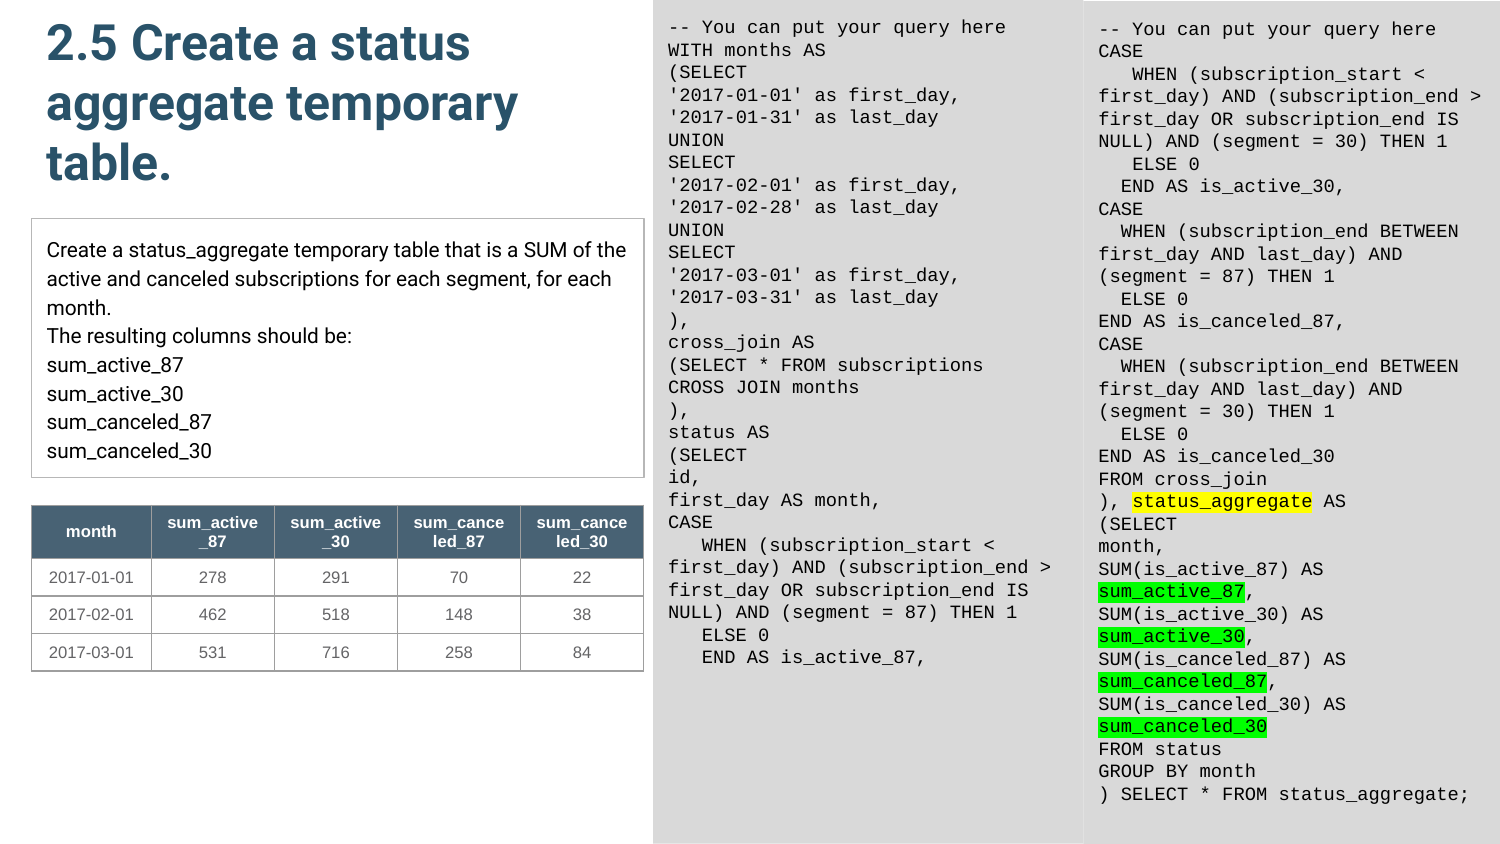

-- You can put your query here
WITH months AS
(SELECT
'2017-01-01' as first_day,
'2017-01-31' as last_day
UNION
SELECT
'2017-02-01' as first_day,
'2017-02-28' as last_day
UNION
SELECT
'2017-03-01' as first_day,
'2017-03-31' as last_day
),
cross_join AS
(SELECT * FROM subscriptions
CROSS JOIN months
),
status AS
(SELECT
id,
first_day AS month,
CASE
   WHEN (subscription_start < first_day) AND (subscription_end > first_day OR subscription_end IS NULL) AND (segment = 87) THEN 1
   ELSE 0
   END AS is_active_87,

-- You can put your query here
CASE
   WHEN (subscription_start < first_day) AND (subscription_end > first_day OR subscription_end IS NULL) AND (segment = 30) THEN 1
   ELSE 0
  END AS is_active_30,
CASE
  WHEN (subscription_end BETWEEN first_day AND last_day) AND (segment = 87) THEN 1
  ELSE 0
END AS is_canceled_87,
CASE
  WHEN (subscription_end BETWEEN first_day AND last_day) AND (segment = 30) THEN 1
  ELSE 0
END AS is_canceled_30
FROM cross_join
), status_aggregate AS
(SELECT
month,
SUM(is_active_87) AS sum_active_87,
SUM(is_active_30) AS sum_active_30,
SUM(is_canceled_87) AS sum_canceled_87,
SUM(is_canceled_30) AS sum_canceled_30
FROM status
GROUP BY month
) SELECT * FROM status_aggregate;

2.5 Create a status aggregate temporary table.
Create a status_aggregate temporary table that is a SUM of the active and canceled subscriptions for each segment, for each month.
The resulting columns should be:
sum_active_87
sum_active_30
sum_canceled_87
sum_canceled_30
| month | sum\_active\_87 | sum\_active\_30 | sum\_canceled\_87 | sum\_canceled\_30 |
| --- | --- | --- | --- | --- |
| 2017-01-01 | 278 | 291 | 70 | 22 |
| 2017-02-01 | 462 | 518 | 148 | 38 |
| 2017-03-01 | 531 | 716 | 258 | 84 |